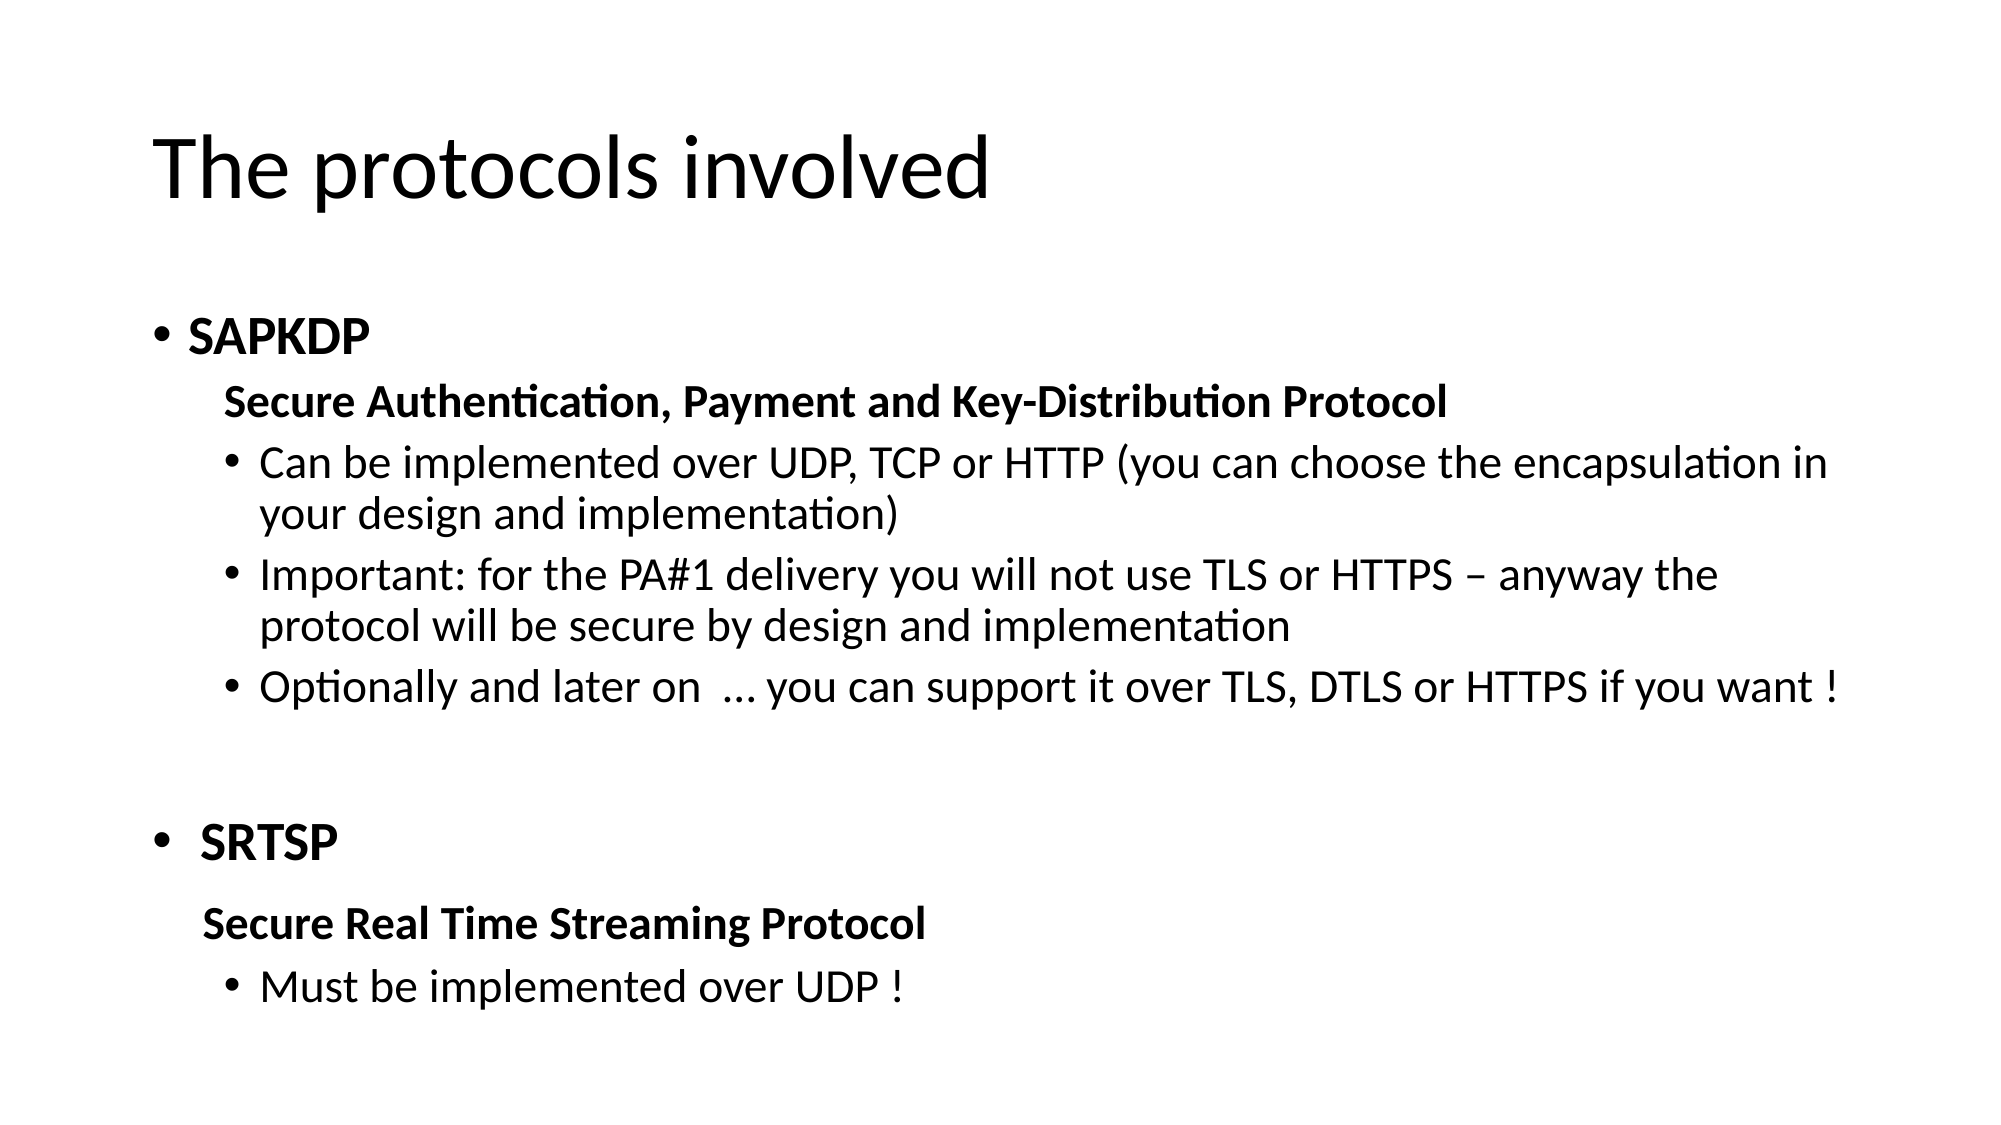

# The protocols involved
SAPKDP
Secure Authentication, Payment and Key-Distribution Protocol
Can be implemented over UDP, TCP or HTTP (you can choose the encapsulation in your design and implementation)
Important: for the PA#1 delivery you will not use TLS or HTTPS – anyway the protocol will be secure by design and implementation
Optionally and later on  … you can support it over TLS, DTLS or HTTPS if you want !

 SRTSP
    Secure Real Time Streaming Protocol
Must be implemented over UDP !